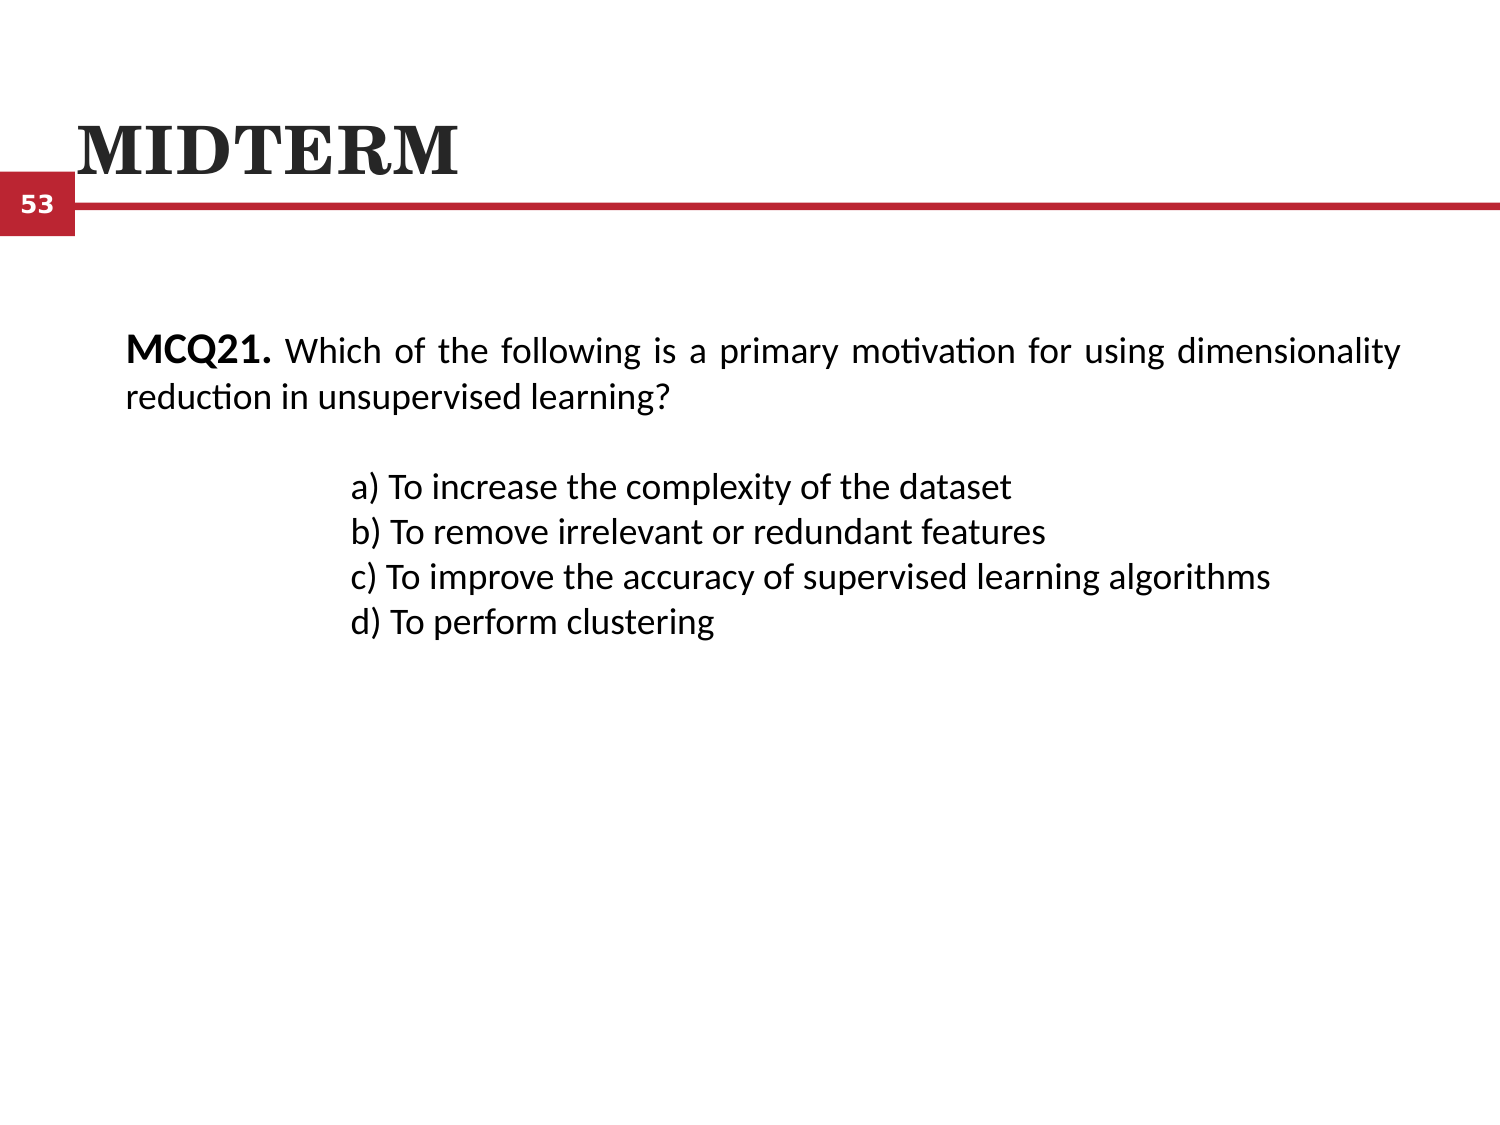

# Midterm
MCQ21. Which of the following is a primary motivation for using dimensionality reduction in unsupervised learning?

	a) To increase the complexity of the dataset
	b) To remove irrelevant or redundant features
	c) To improve the accuracy of supervised learning algorithms
	d) To perform clustering

11